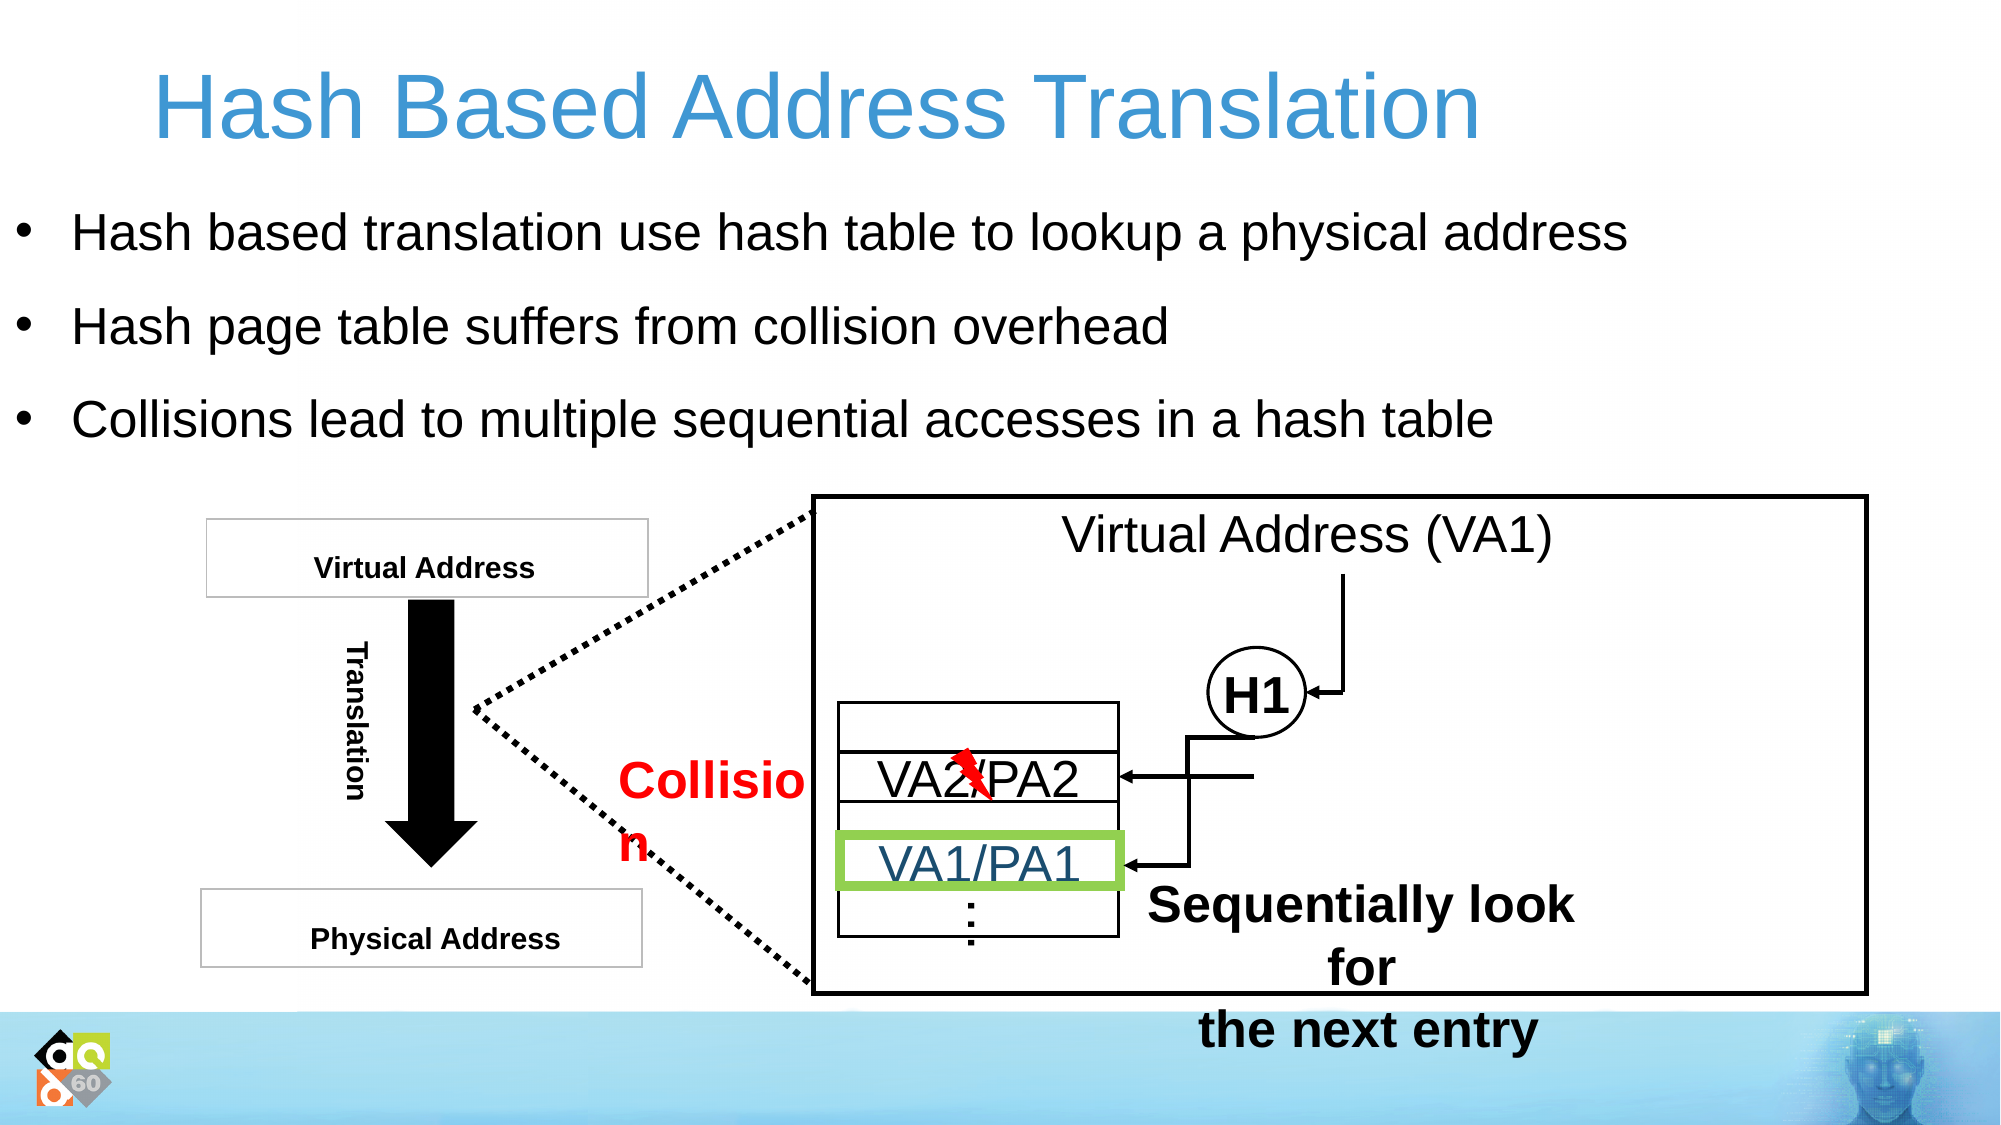

# Hash Based Address Translation
Hash based translation use hash table to lookup a physical address
Hash page table suffers from collision overhead
Collisions lead to multiple sequential accesses in a hash table
Virtual Address (VA1)

|  |
| --- |
Virtual Address
H1

Translation
Collision

VA2/PA2

VA1/PA1
Sequentially look for
 the next entry
…
|  |
| --- |
Physical Address